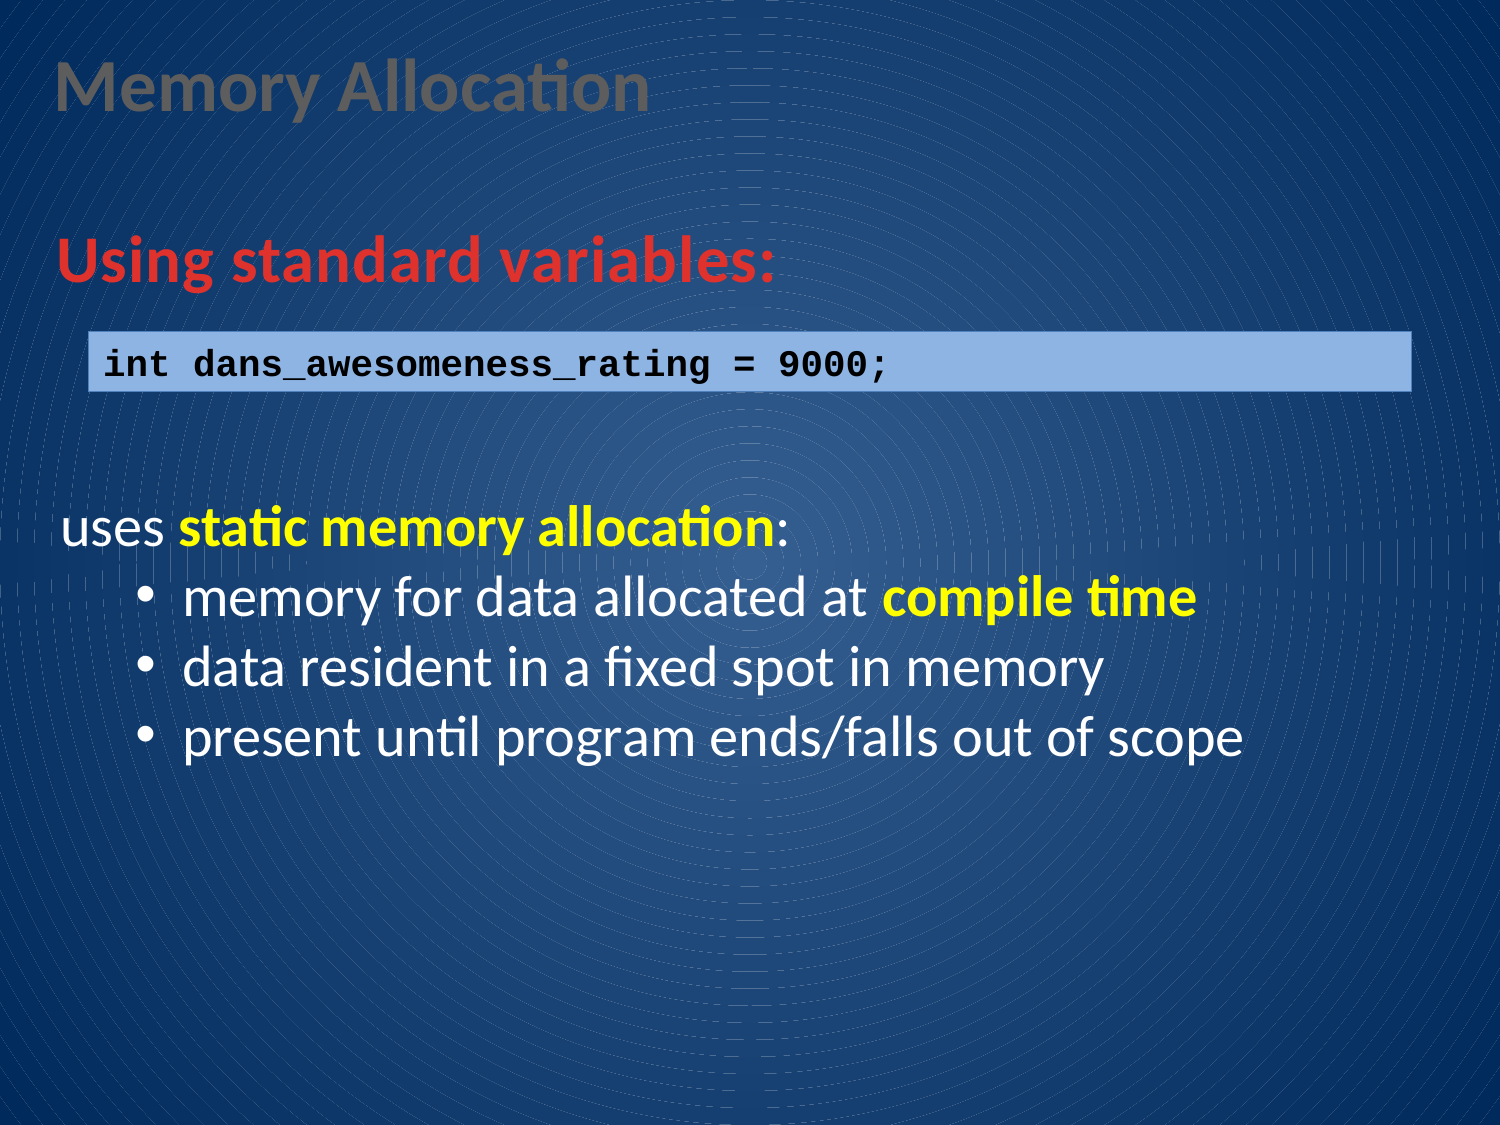

Memory Allocation
Using standard variables:
int dans_awesomeness_rating = 9000;
uses static memory allocation:
memory for data allocated at compile time
data resident in a fixed spot in memory
present until program ends/falls out of scope